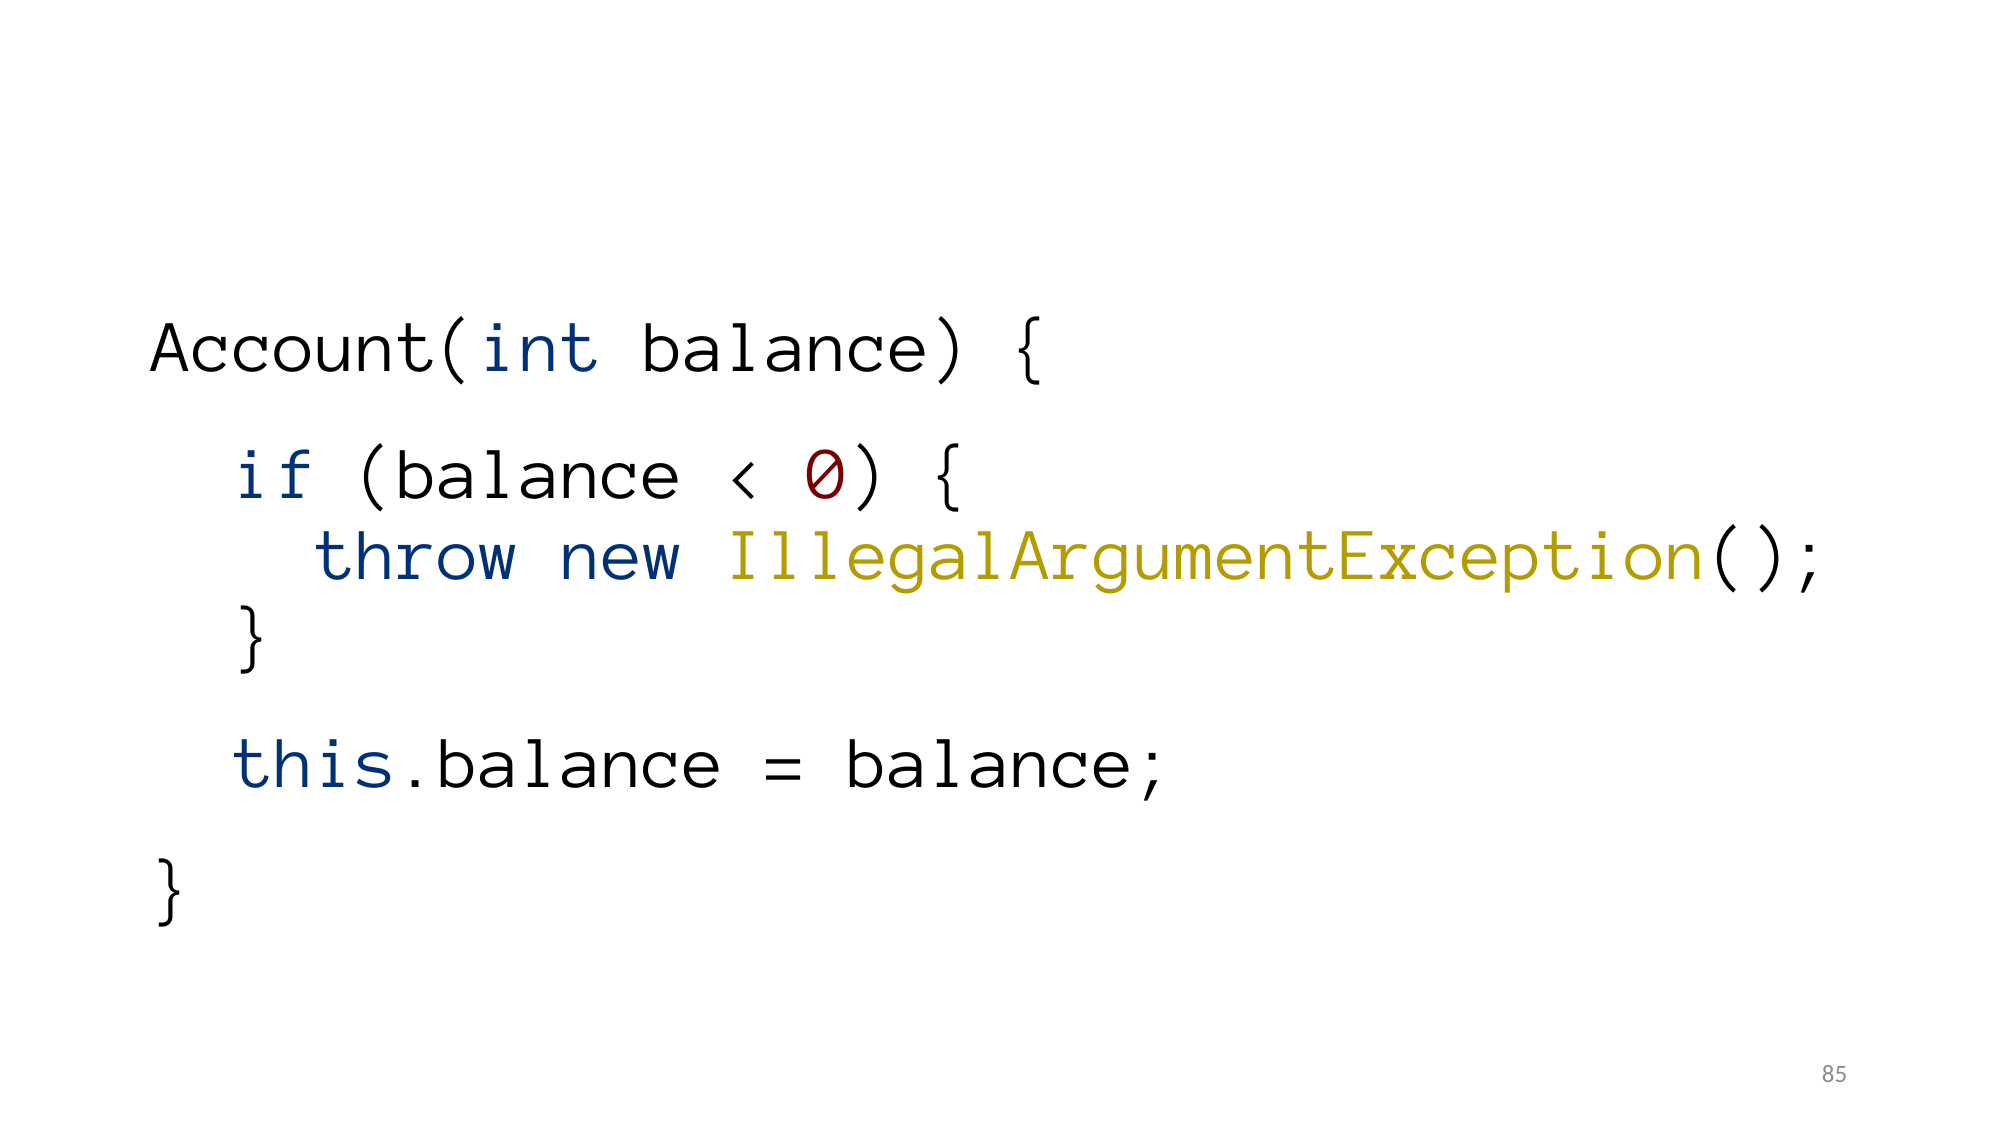

Account(int balance) {
  if (balance < 0) {
    throw new IllegalArgumentException();
  }
  this.balance = balance;
}
85